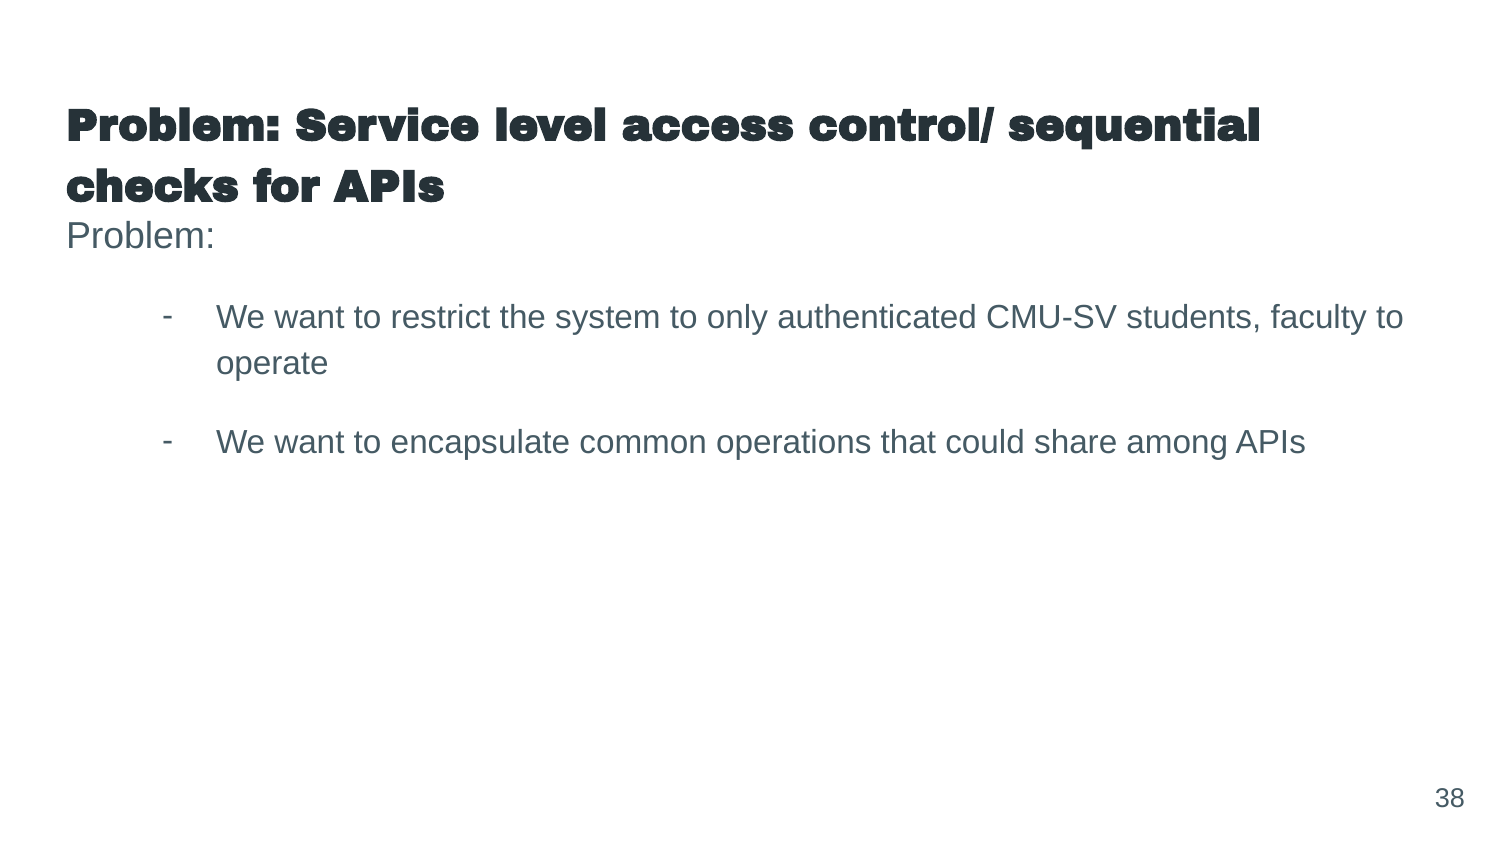

# Problem: Service level access control/ sequential checks for APIs
Problem:
We want to restrict the system to only authenticated CMU-SV students, faculty to operate
We want to encapsulate common operations that could share among APIs
38